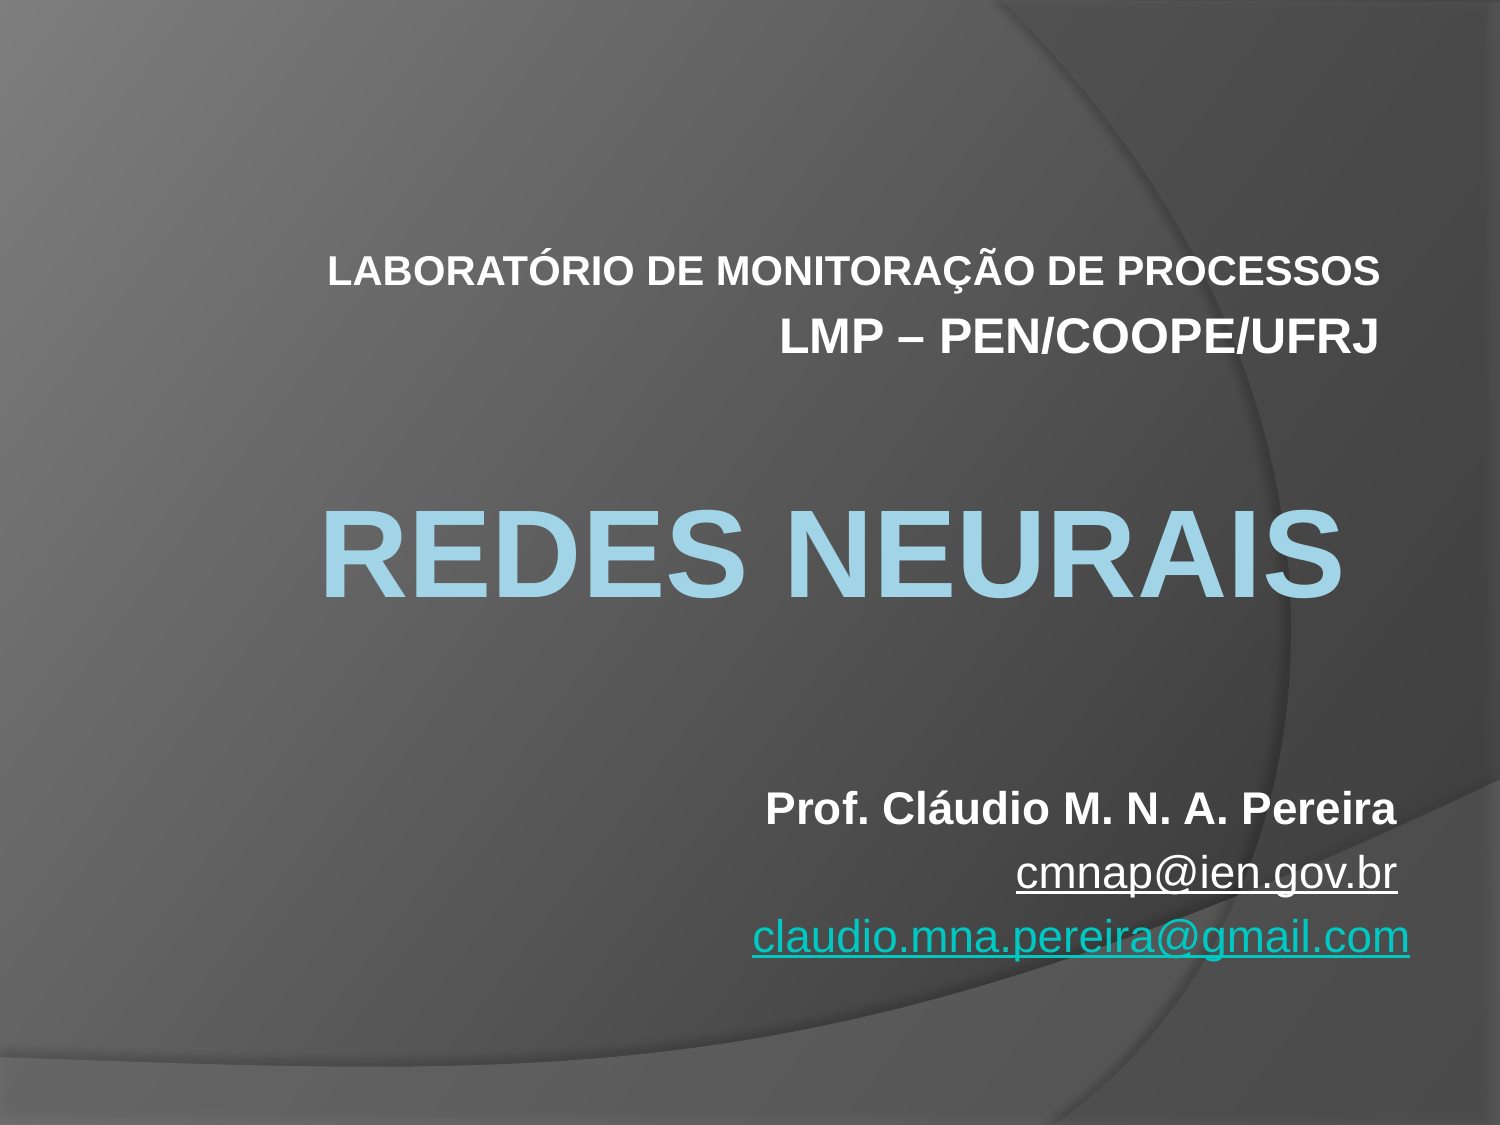

Laboratório de monitoração de Processos
LMP – PEN/CooPE/UFRJ
# Redes neurais
Prof. Cláudio M. N. A. Pereira
cmnap@ien.gov.br
claudio.mna.pereira@gmail.com